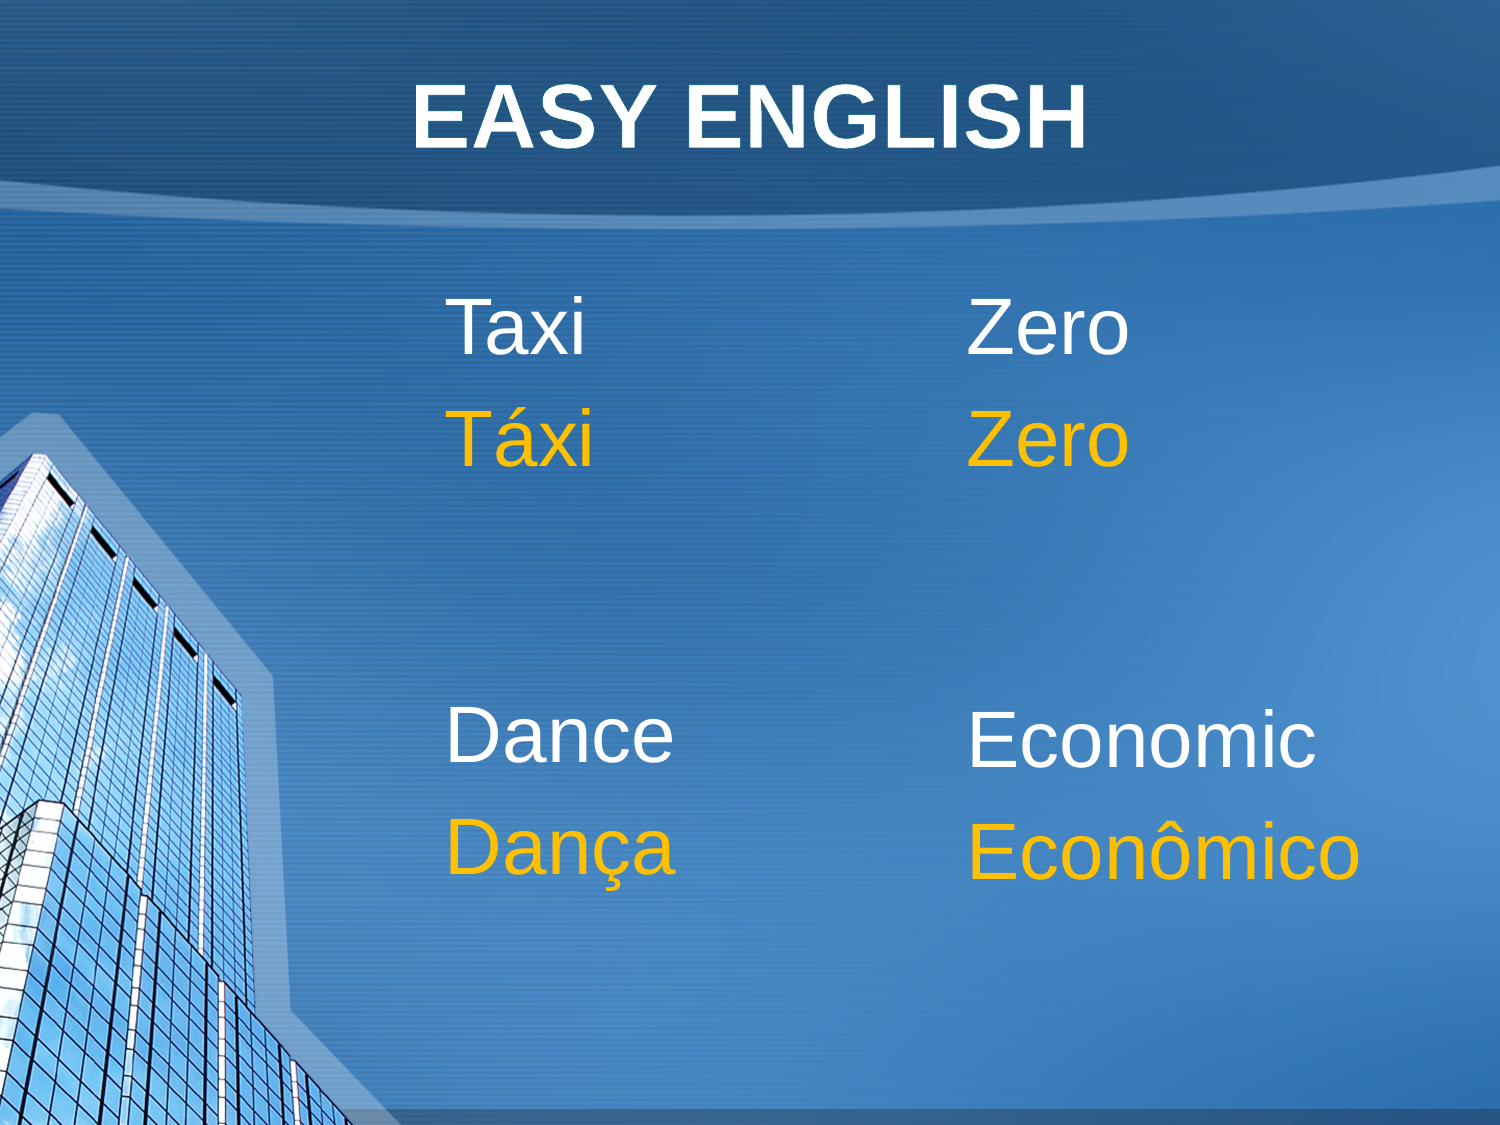

EASY ENGLISH
Taxi
Táxi

Zero
Zero

Dance
Dança

Economic
Econômico